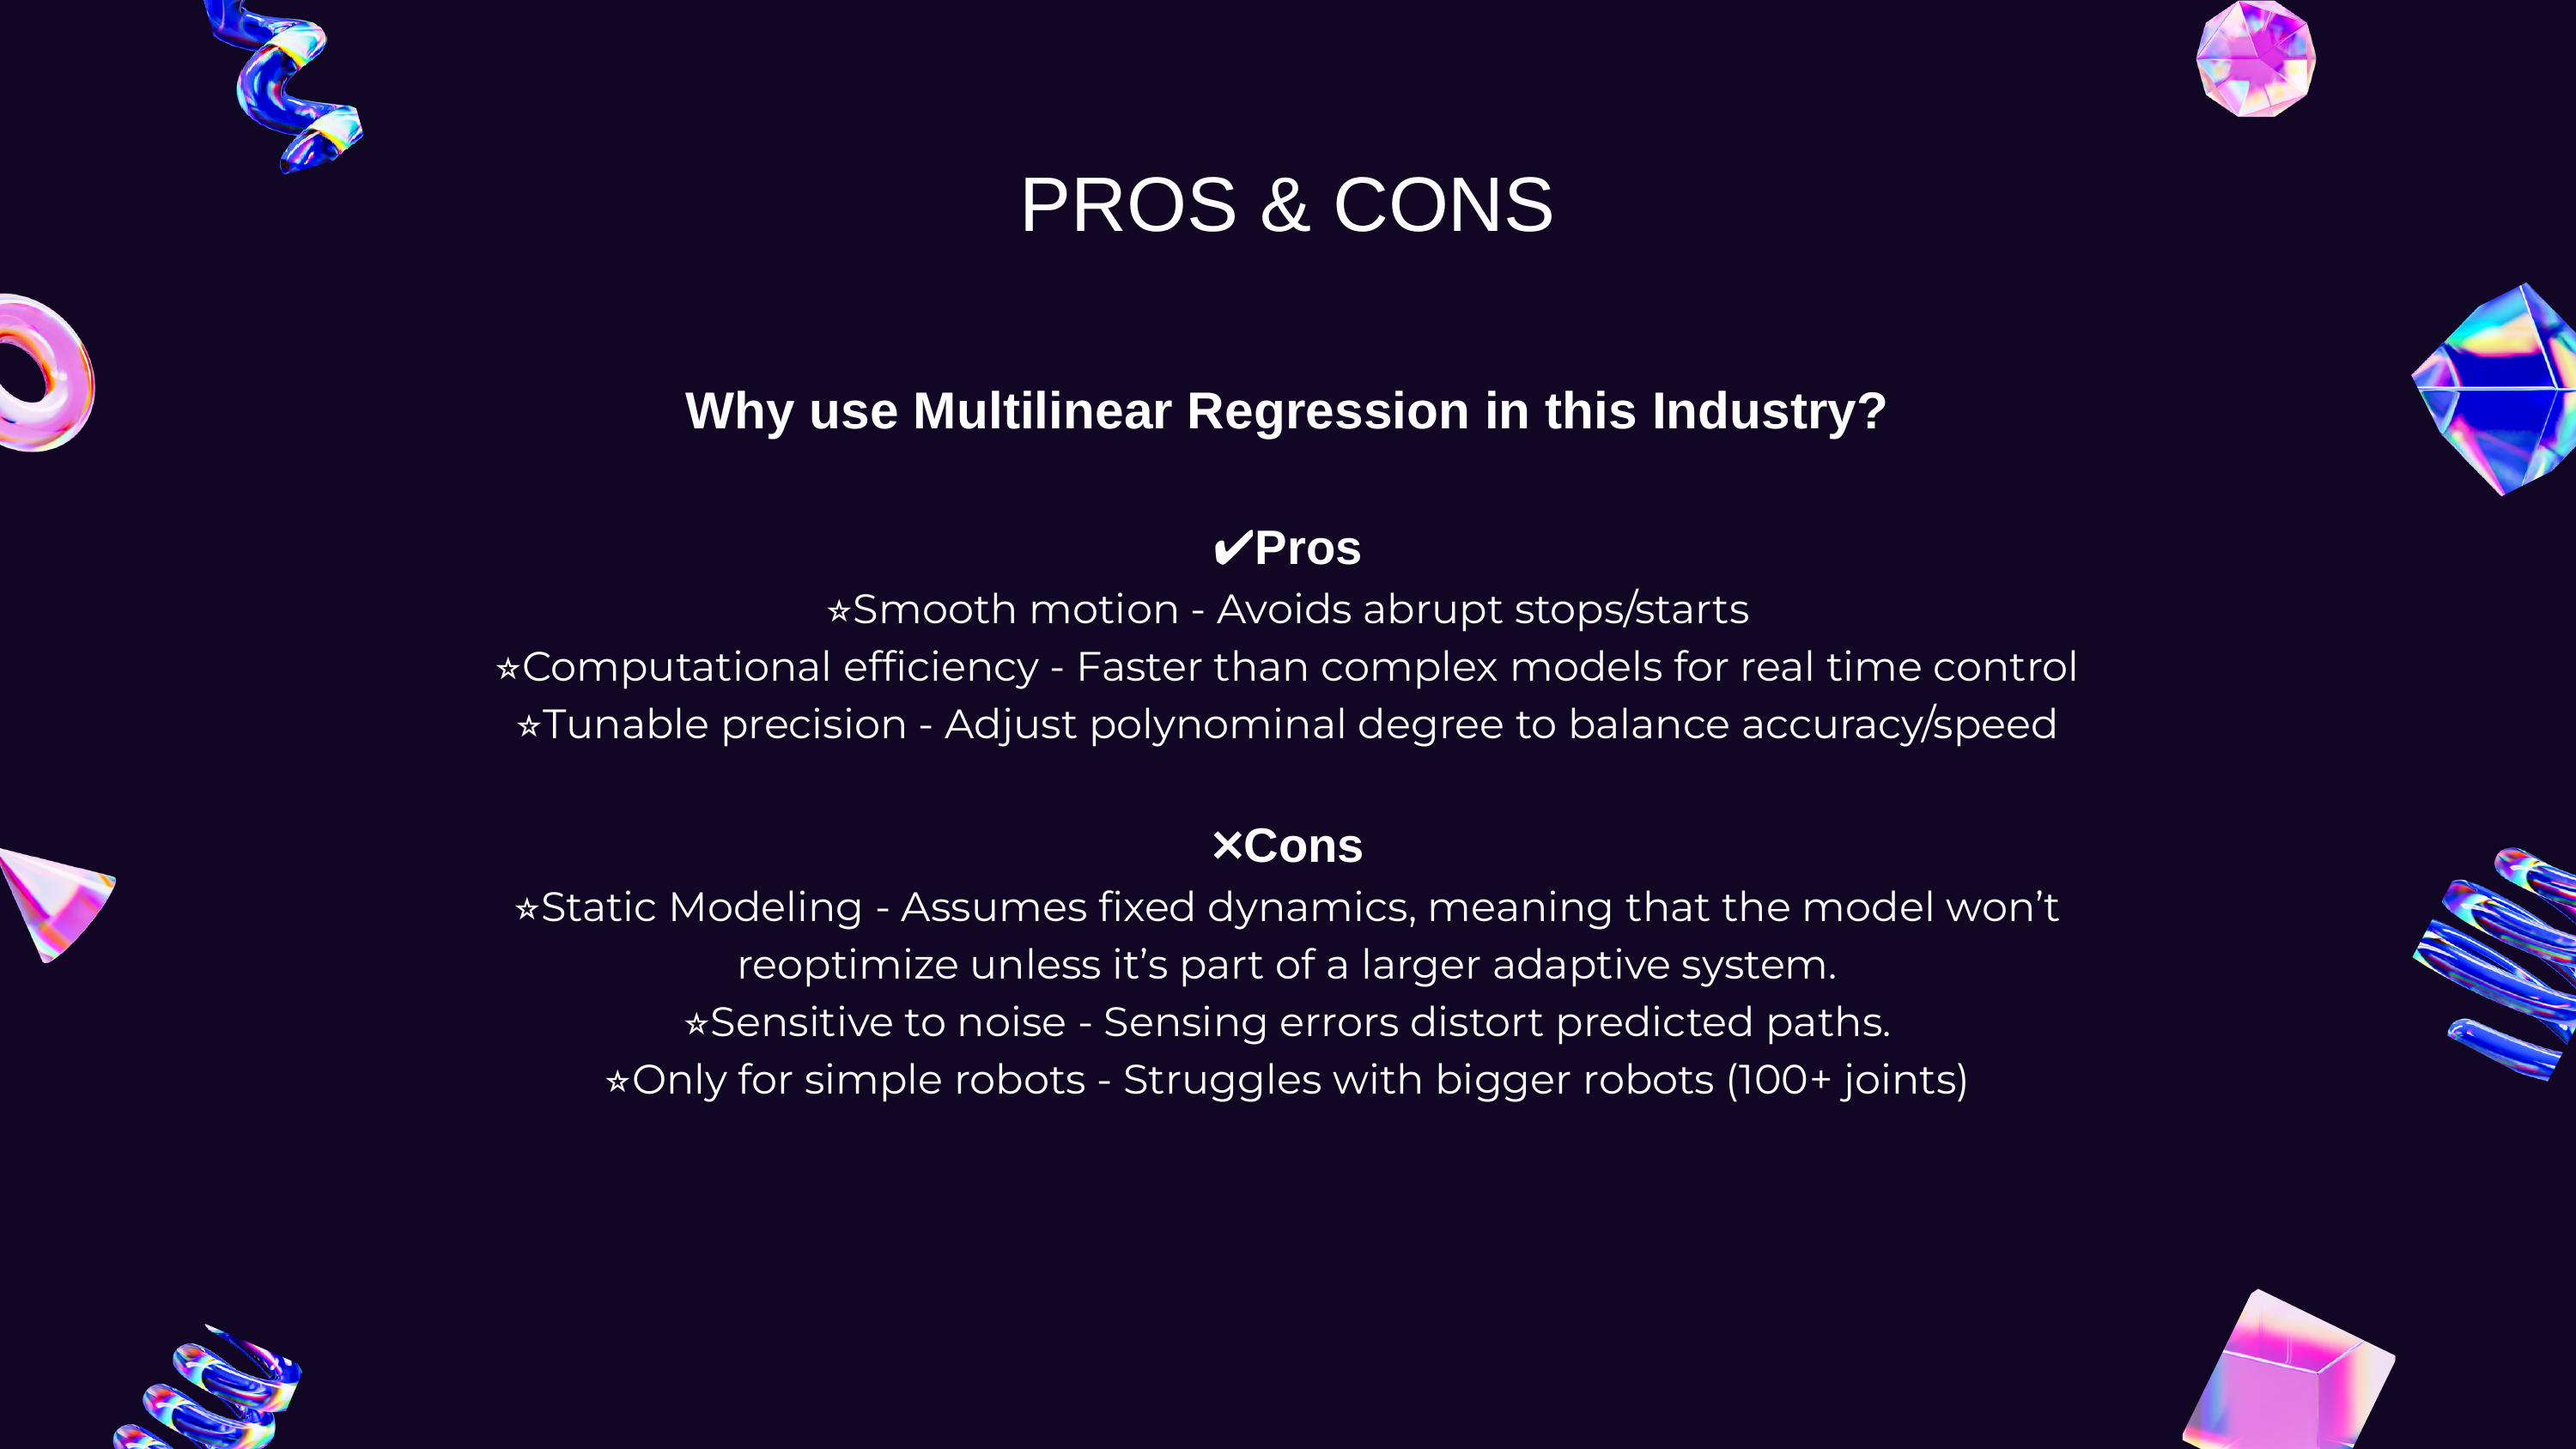

PROS & CONS

Why use Multilinear Regression in this Industry?

✔️Pros
⭐Smooth motion - Avoids abrupt stops/starts
⭐Computational efficiency - Faster than complex models for real time control
⭐Tunable precision - Adjust polynominal degree to balance accuracy/speed

❌Cons
⭐Static Modeling - Assumes fixed dynamics, meaning that the model won’t reoptimize unless it’s part of a larger adaptive system.
⭐Sensitive to noise - Sensing errors distort predicted paths.
⭐Only for simple robots - Struggles with bigger robots (100+ joints)